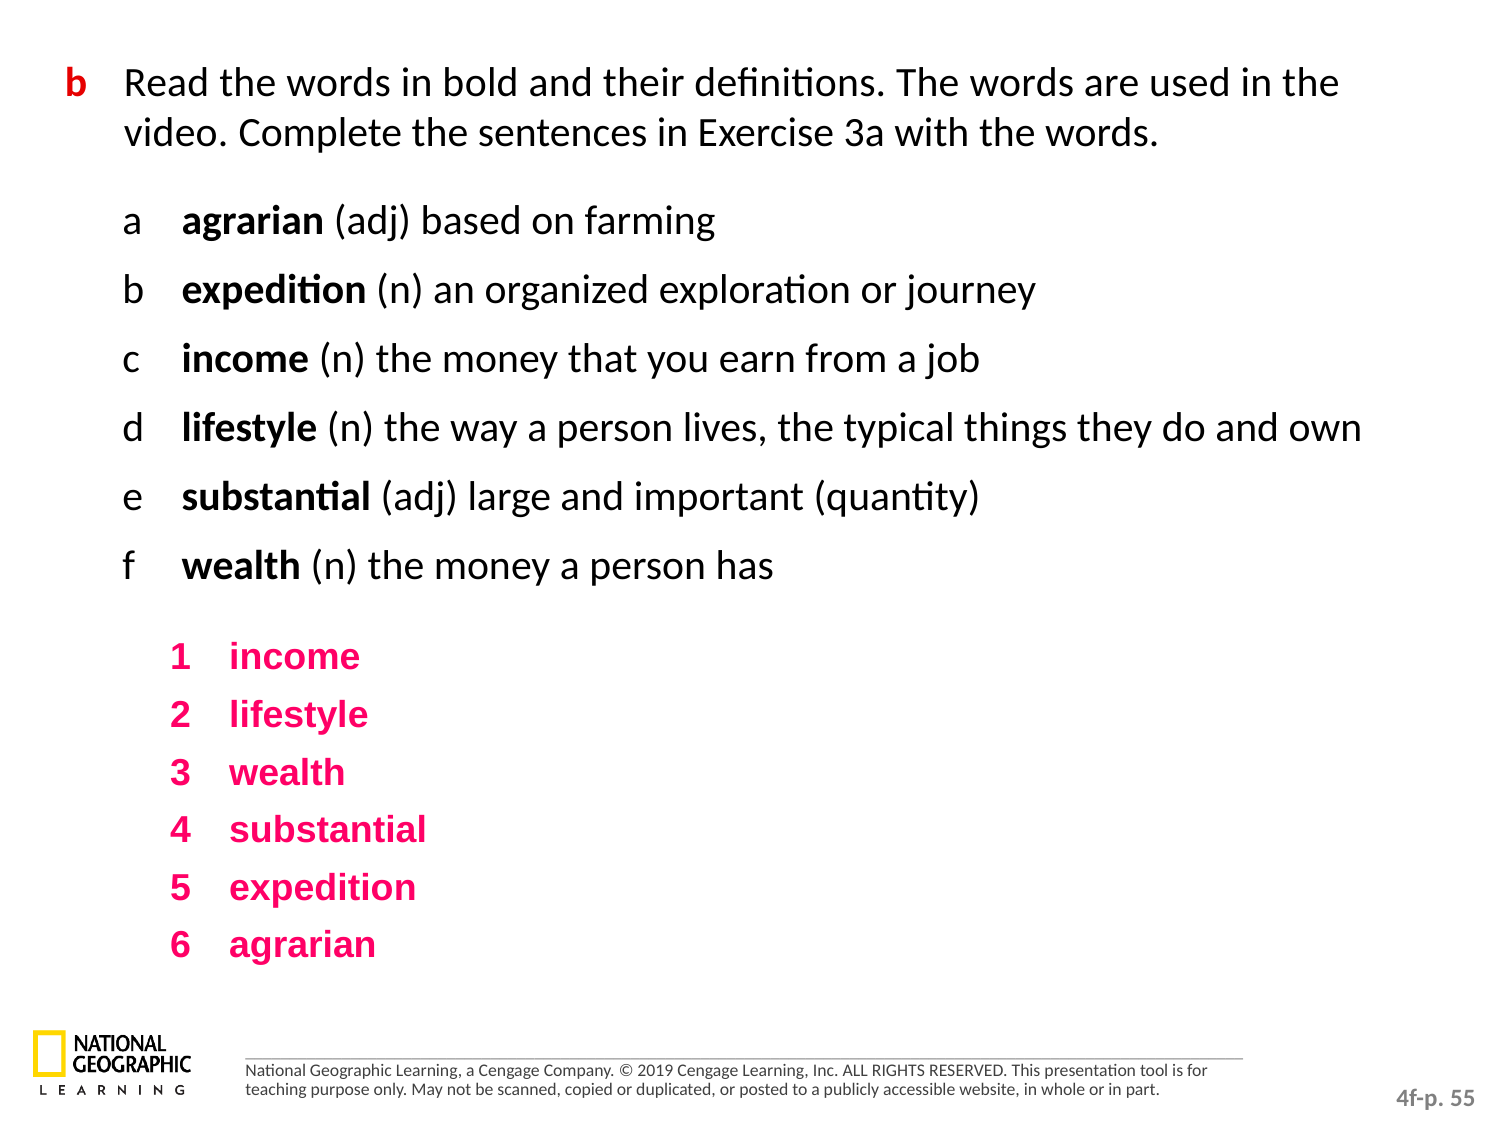

b	Read the words in bold and their definitions. The words are used in the video. Complete the sentences in Exercise 3a with the words.
a 	agrarian (adj) based on farming
b 	expedition (n) an organized exploration or journey
c 	income (n) the money that you earn from a job
d 	lifestyle (n) the way a person lives, the typical things they do and own
e 	substantial (adj) large and important (quantity)
f 	wealth (n) the money a person has
1 	income
2 	lifestyle
3	wealth
4 	substantial
5 	expedition
6 	agrarian
4f-p. 55